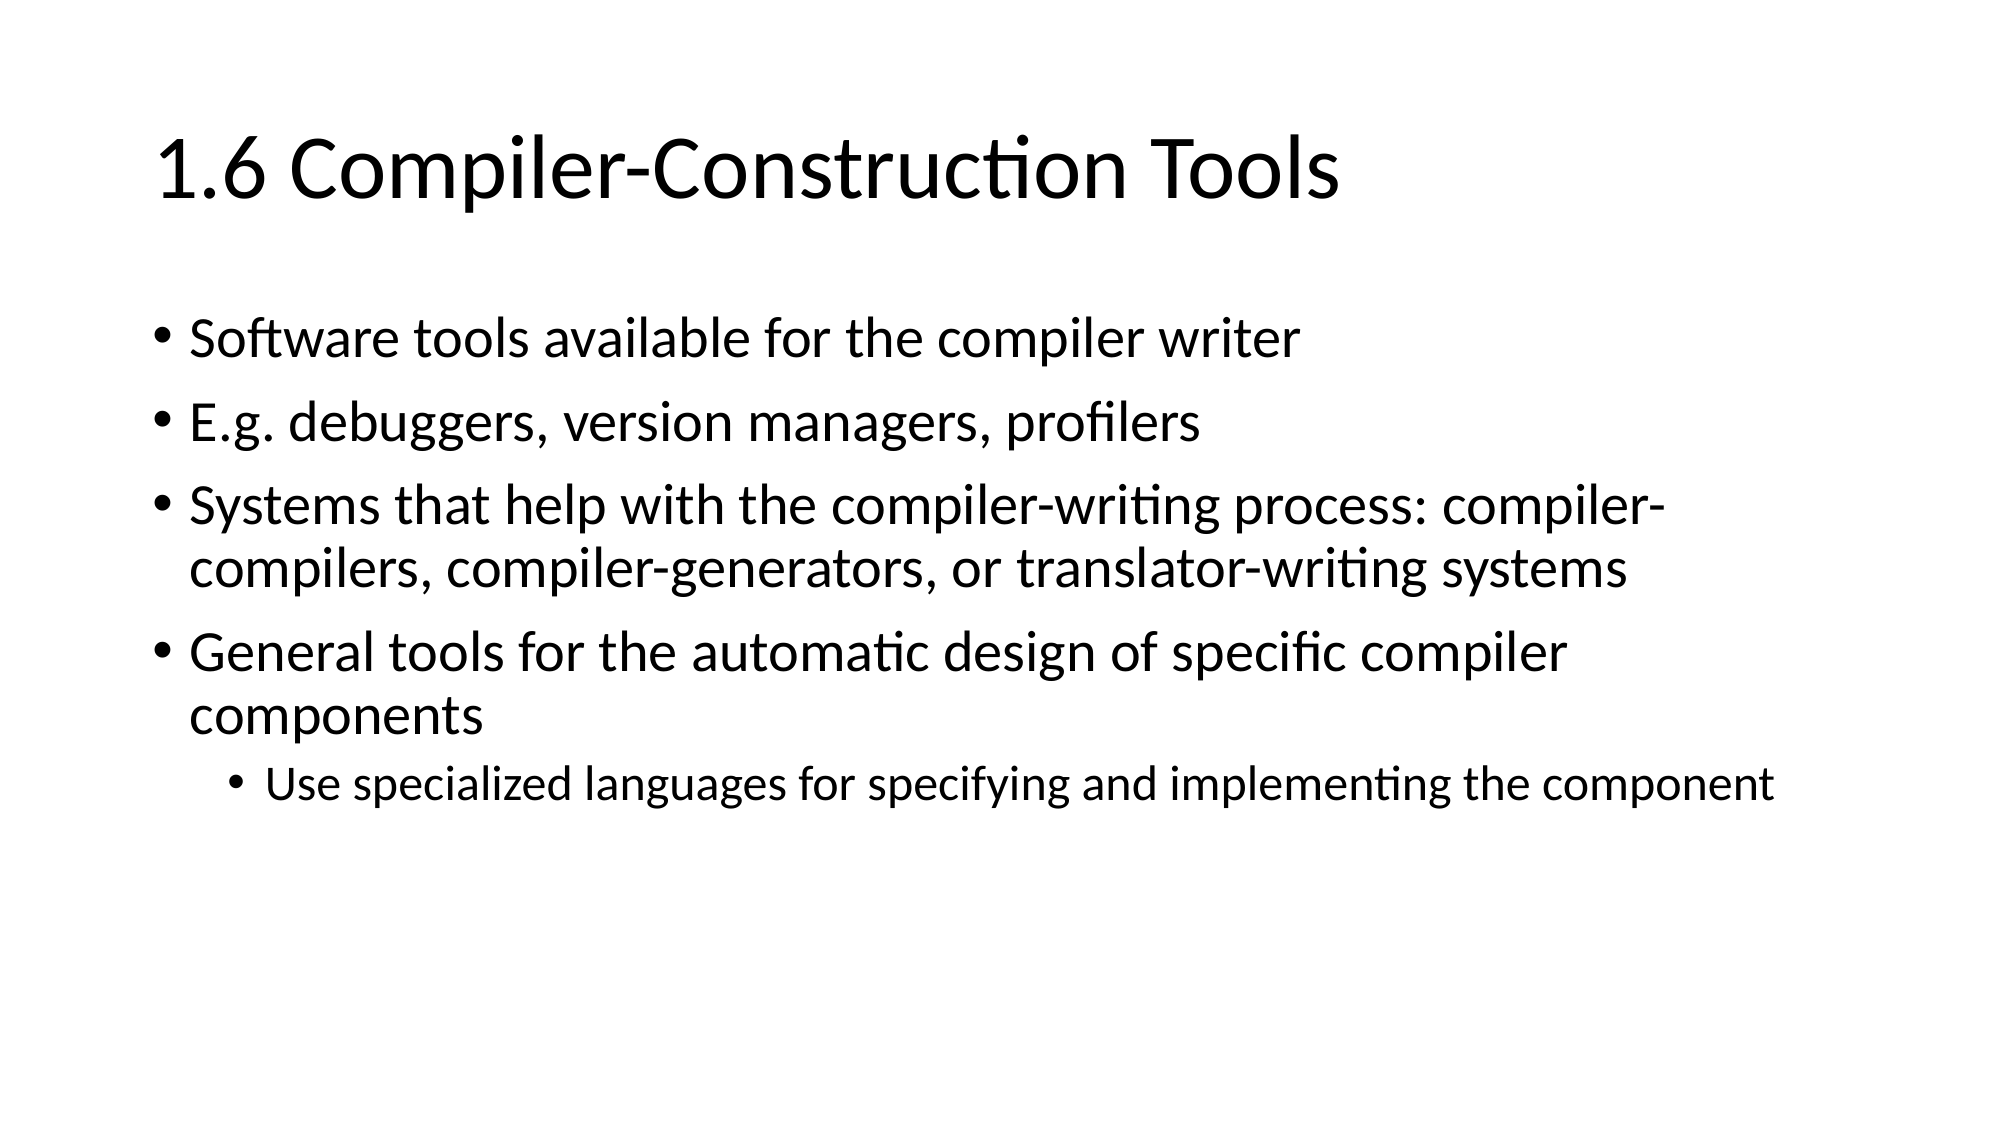

# 1.6 Compiler-Construction Tools
Software tools available for the compiler writer
E.g. debuggers, version managers, profilers
Systems that help with the compiler-writing process: compiler-compilers, compiler-generators, or translator-writing systems
General tools for the automatic design of specific compiler components
Use specialized languages for specifying and implementing the component